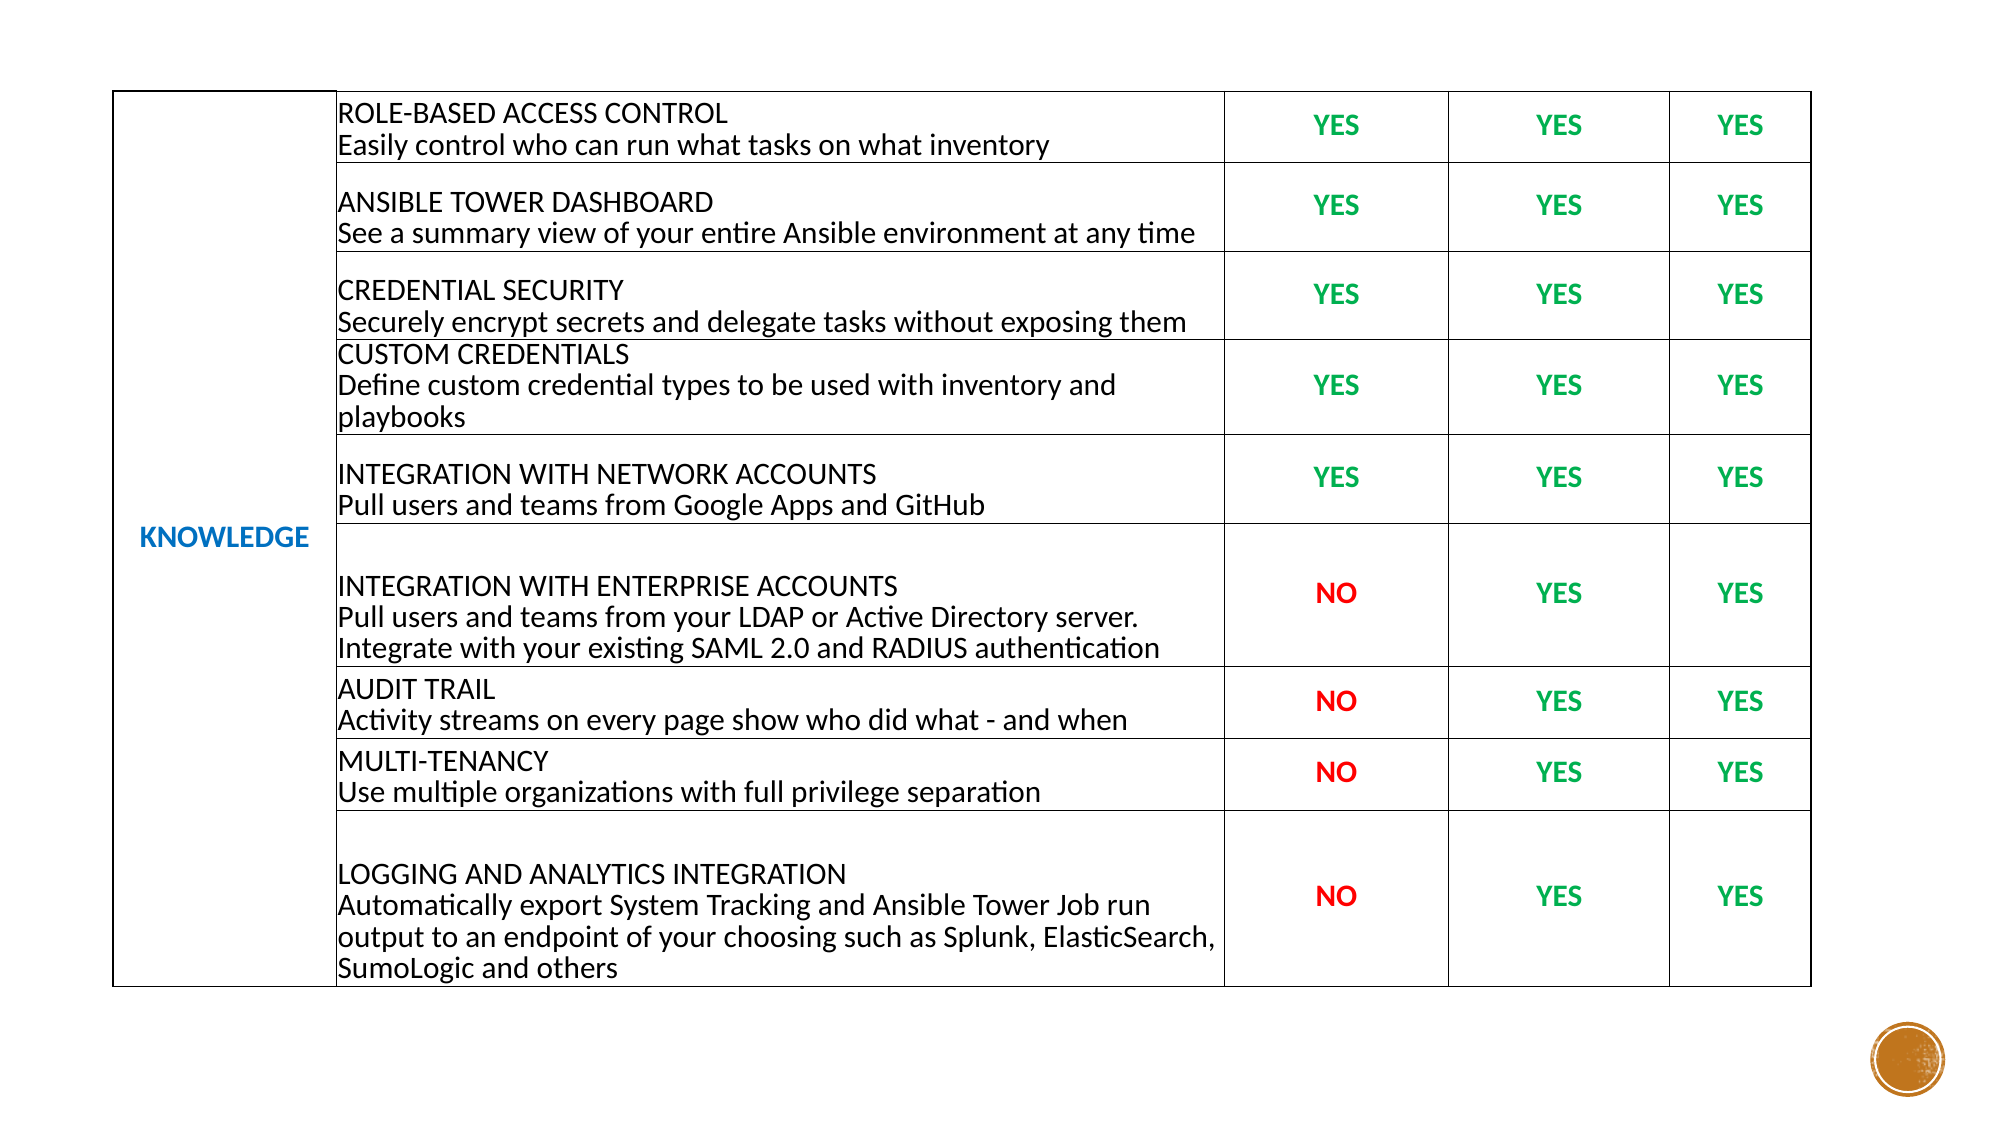

| KNOWLEDGE | ROLE-BASED ACCESS CONTROL Easily control who can run what tasks on what inventory | YES | YES | YES |
| --- | --- | --- | --- | --- |
|  | ANSIBLE TOWER DASHBOARD See a summary view of your entire Ansible environment at any time | YES | YES | YES |
|  | CREDENTIAL SECURITY Securely encrypt secrets and delegate tasks without exposing them | YES | YES | YES |
|  | CUSTOM CREDENTIALS Define custom credential types to be used with inventory and playbooks | YES | YES | YES |
|  | INTEGRATION WITH NETWORK ACCOUNTS Pull users and teams from Google Apps and GitHub | YES | YES | YES |
|  | INTEGRATION WITH ENTERPRISE ACCOUNTS Pull users and teams from your LDAP or Active Directory server. Integrate with your existing SAML 2.0 and RADIUS authentication | NO | YES | YES |
|  | AUDIT TRAIL Activity streams on every page show who did what - and when | NO | YES | YES |
|  | MULTI-TENANCY Use multiple organizations with full privilege separation | NO | YES | YES |
|  | LOGGING AND ANALYTICS INTEGRATION Automatically export System Tracking and Ansible Tower Job run output to an endpoint of your choosing such as Splunk, ElasticSearch, SumoLogic and others | NO | YES | YES |